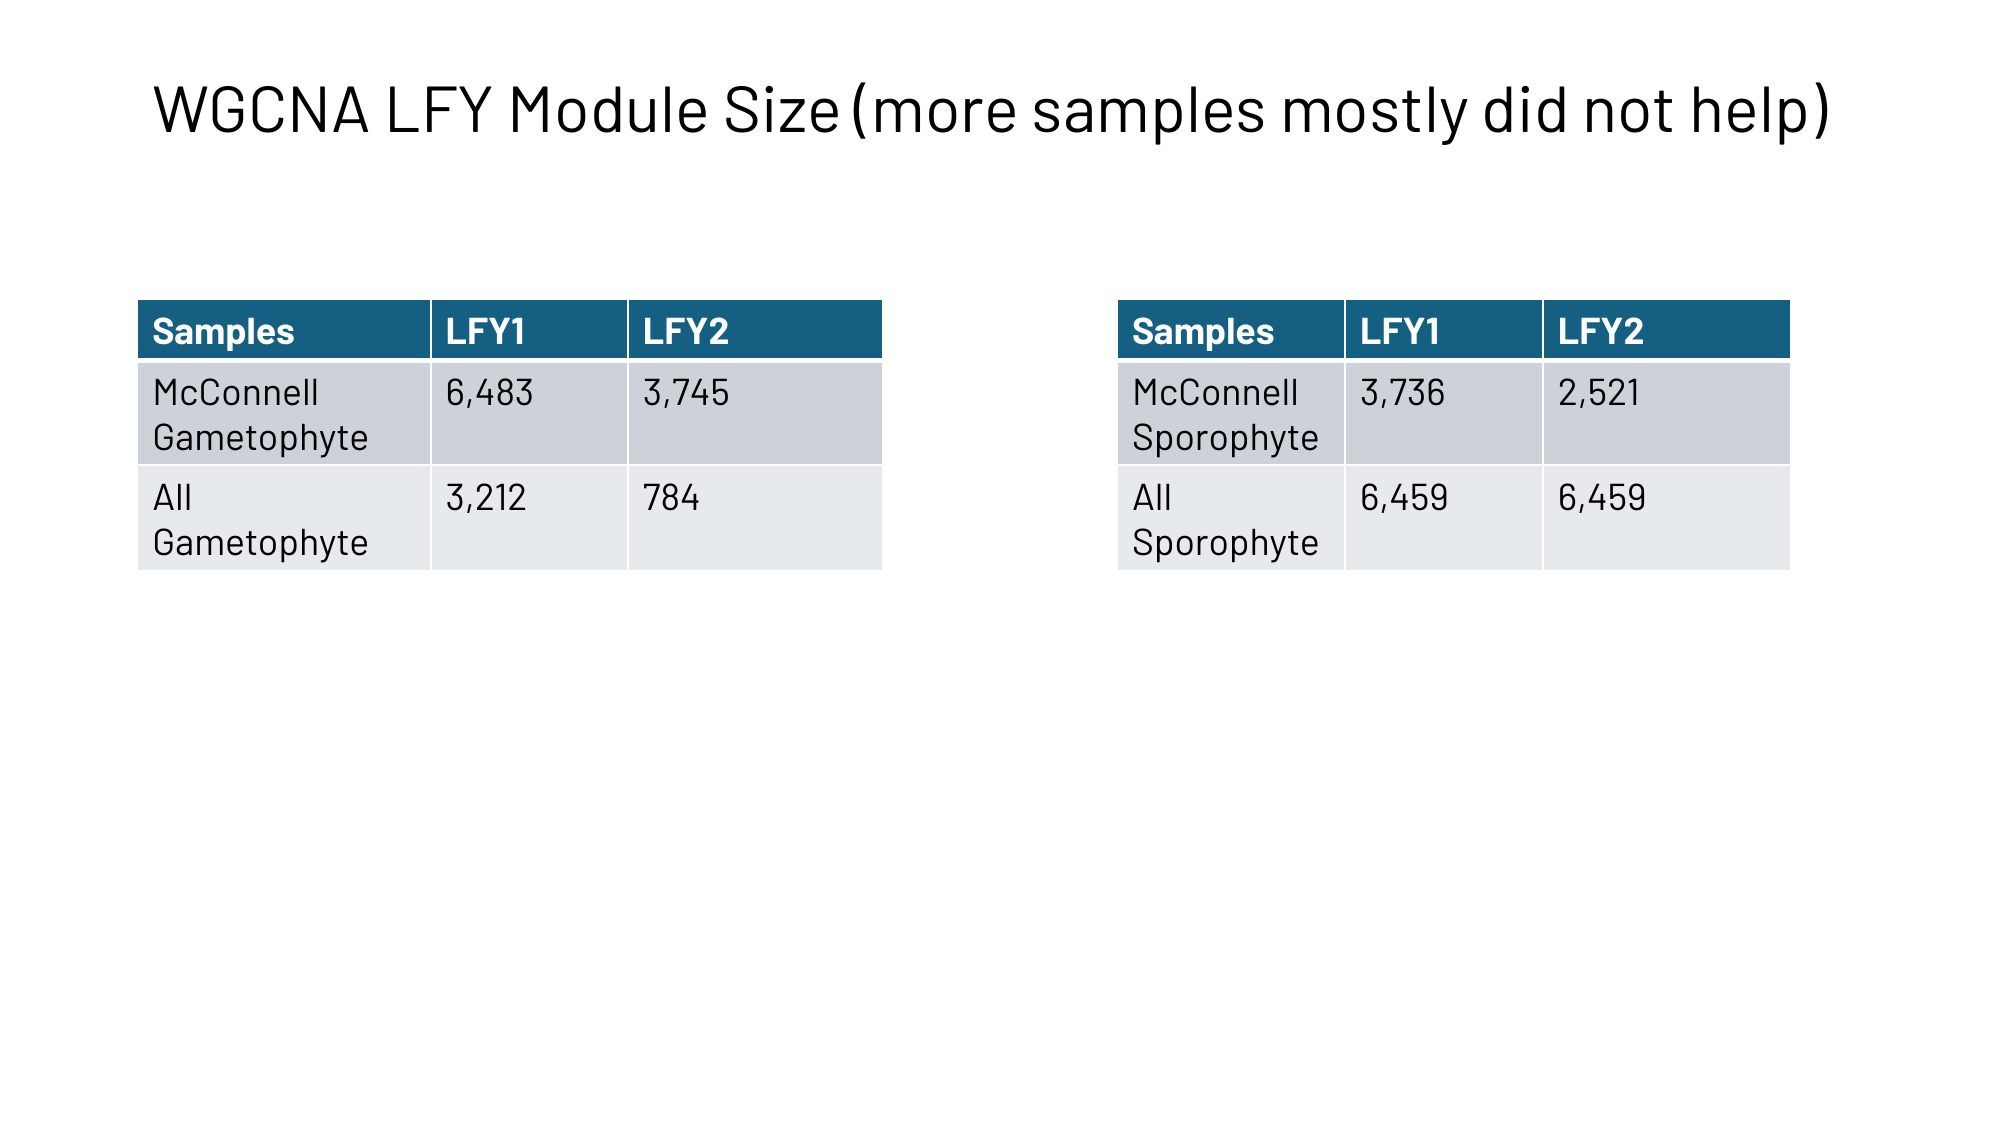

# WGCNA LFY Module Size (more samples mostly did not help)
| Samples | LFY1 | LFY2 |
| --- | --- | --- |
| McConnell Gametophyte | 6,483 | 3,745 |
| All Gametophyte | 3,212 | 784 |
| Samples | LFY1 | LFY2 |
| --- | --- | --- |
| McConnell Sporophyte | 3,736 | 2,521 |
| All Sporophyte | 6,459 | 6,459 |